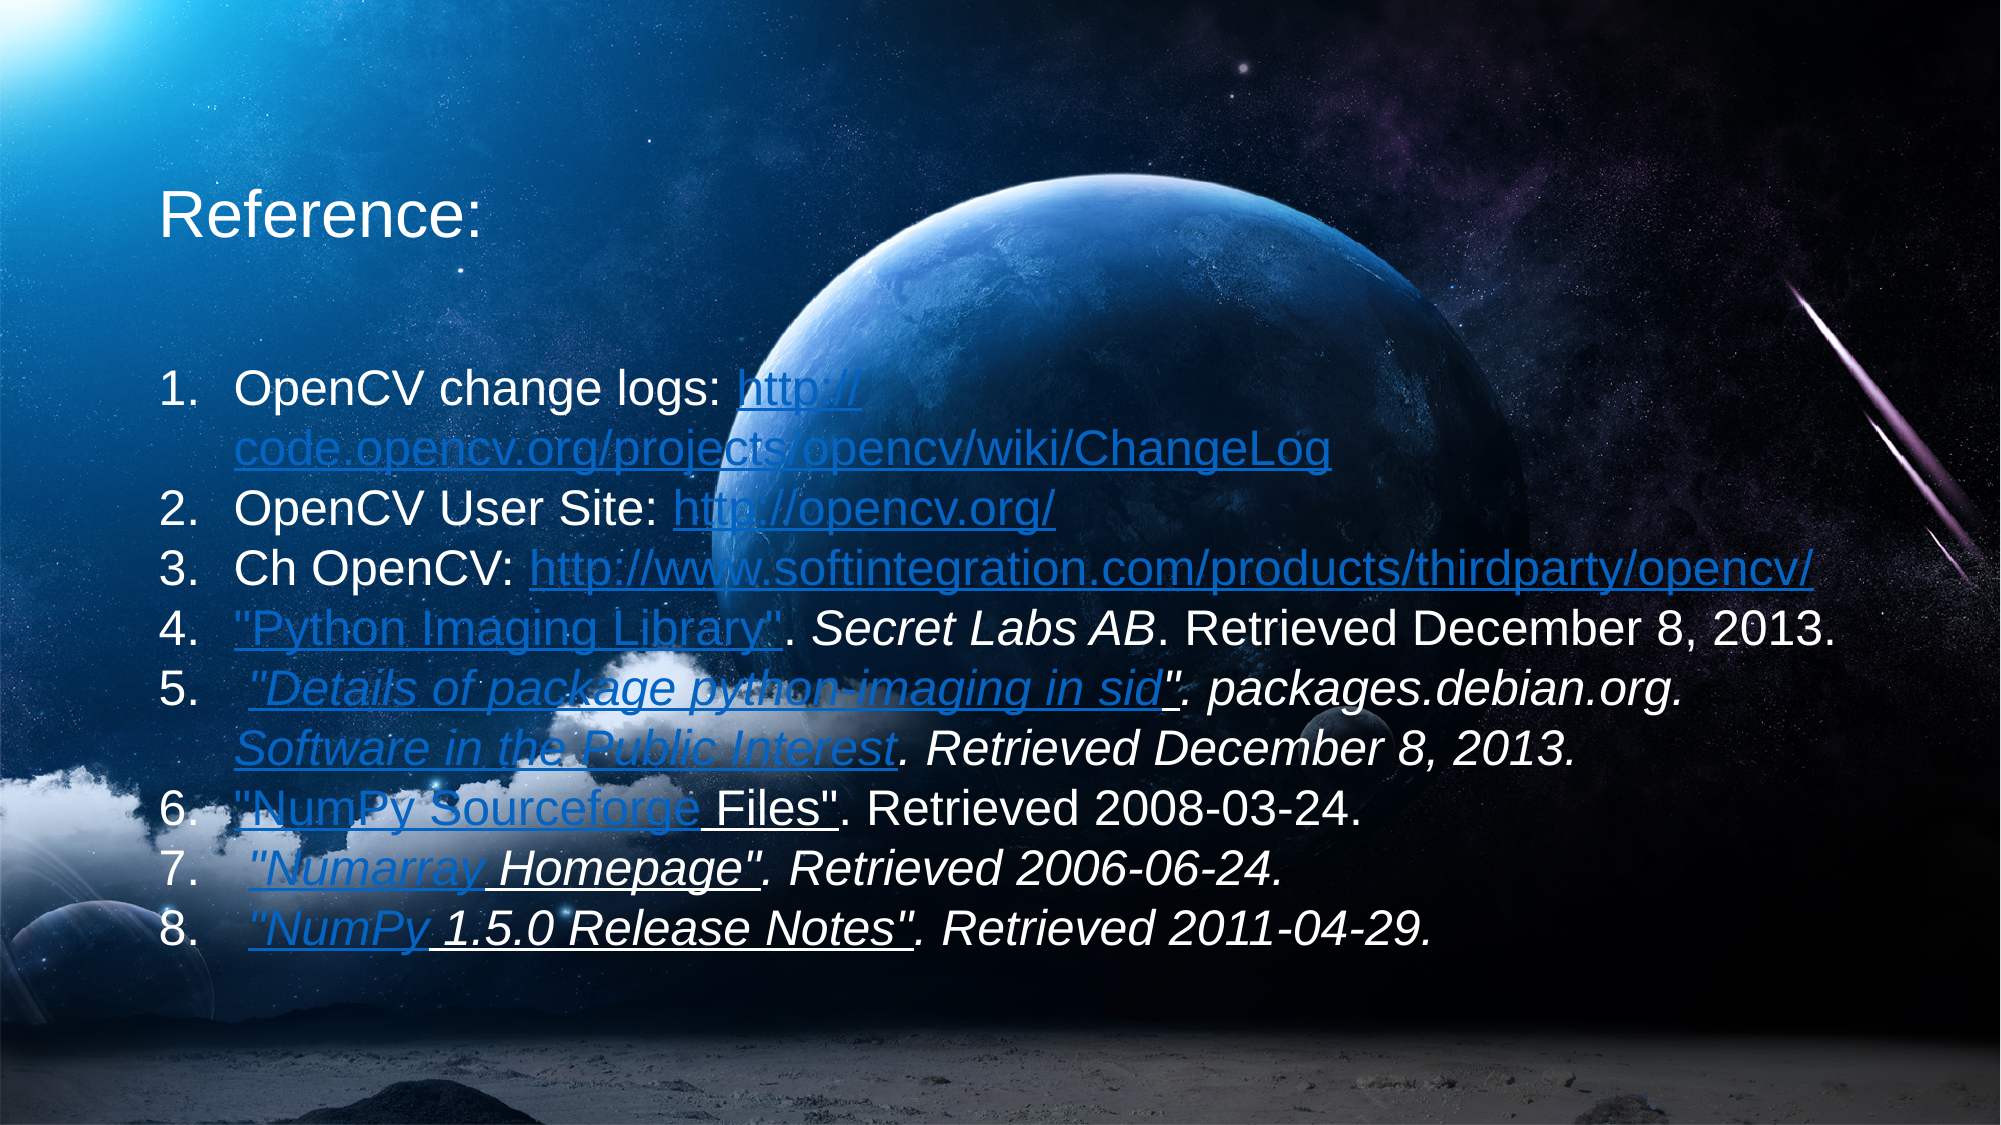

Reference:
OpenCV change logs: http://code.opencv.org/projects/opencv/wiki/ChangeLog
OpenCV User Site: http://opencv.org/
Ch OpenCV: http://www.softintegration.com/products/thirdparty/opencv/
"Python Imaging Library". Secret Labs AB. Retrieved December 8, 2013.
 "Details of package python-imaging in sid". packages.debian.org. Software in the Public Interest. Retrieved December 8, 2013.
"NumPy Sourceforge Files". Retrieved 2008-03-24.
 "Numarray Homepage". Retrieved 2006-06-24.
 "NumPy 1.5.0 Release Notes". Retrieved 2011-04-29.